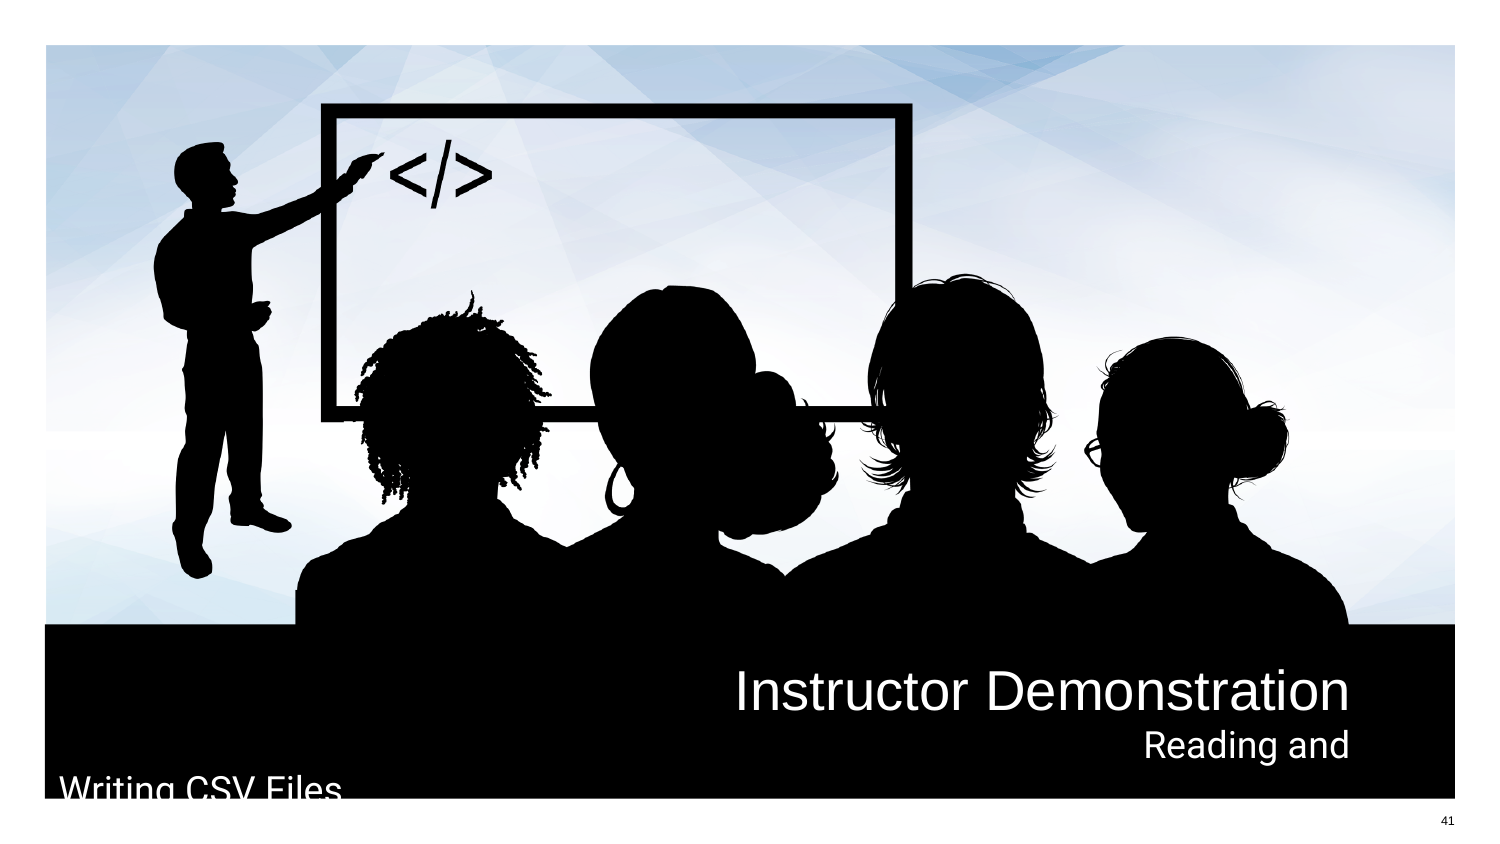

# Reading and Writing CSV Files

41